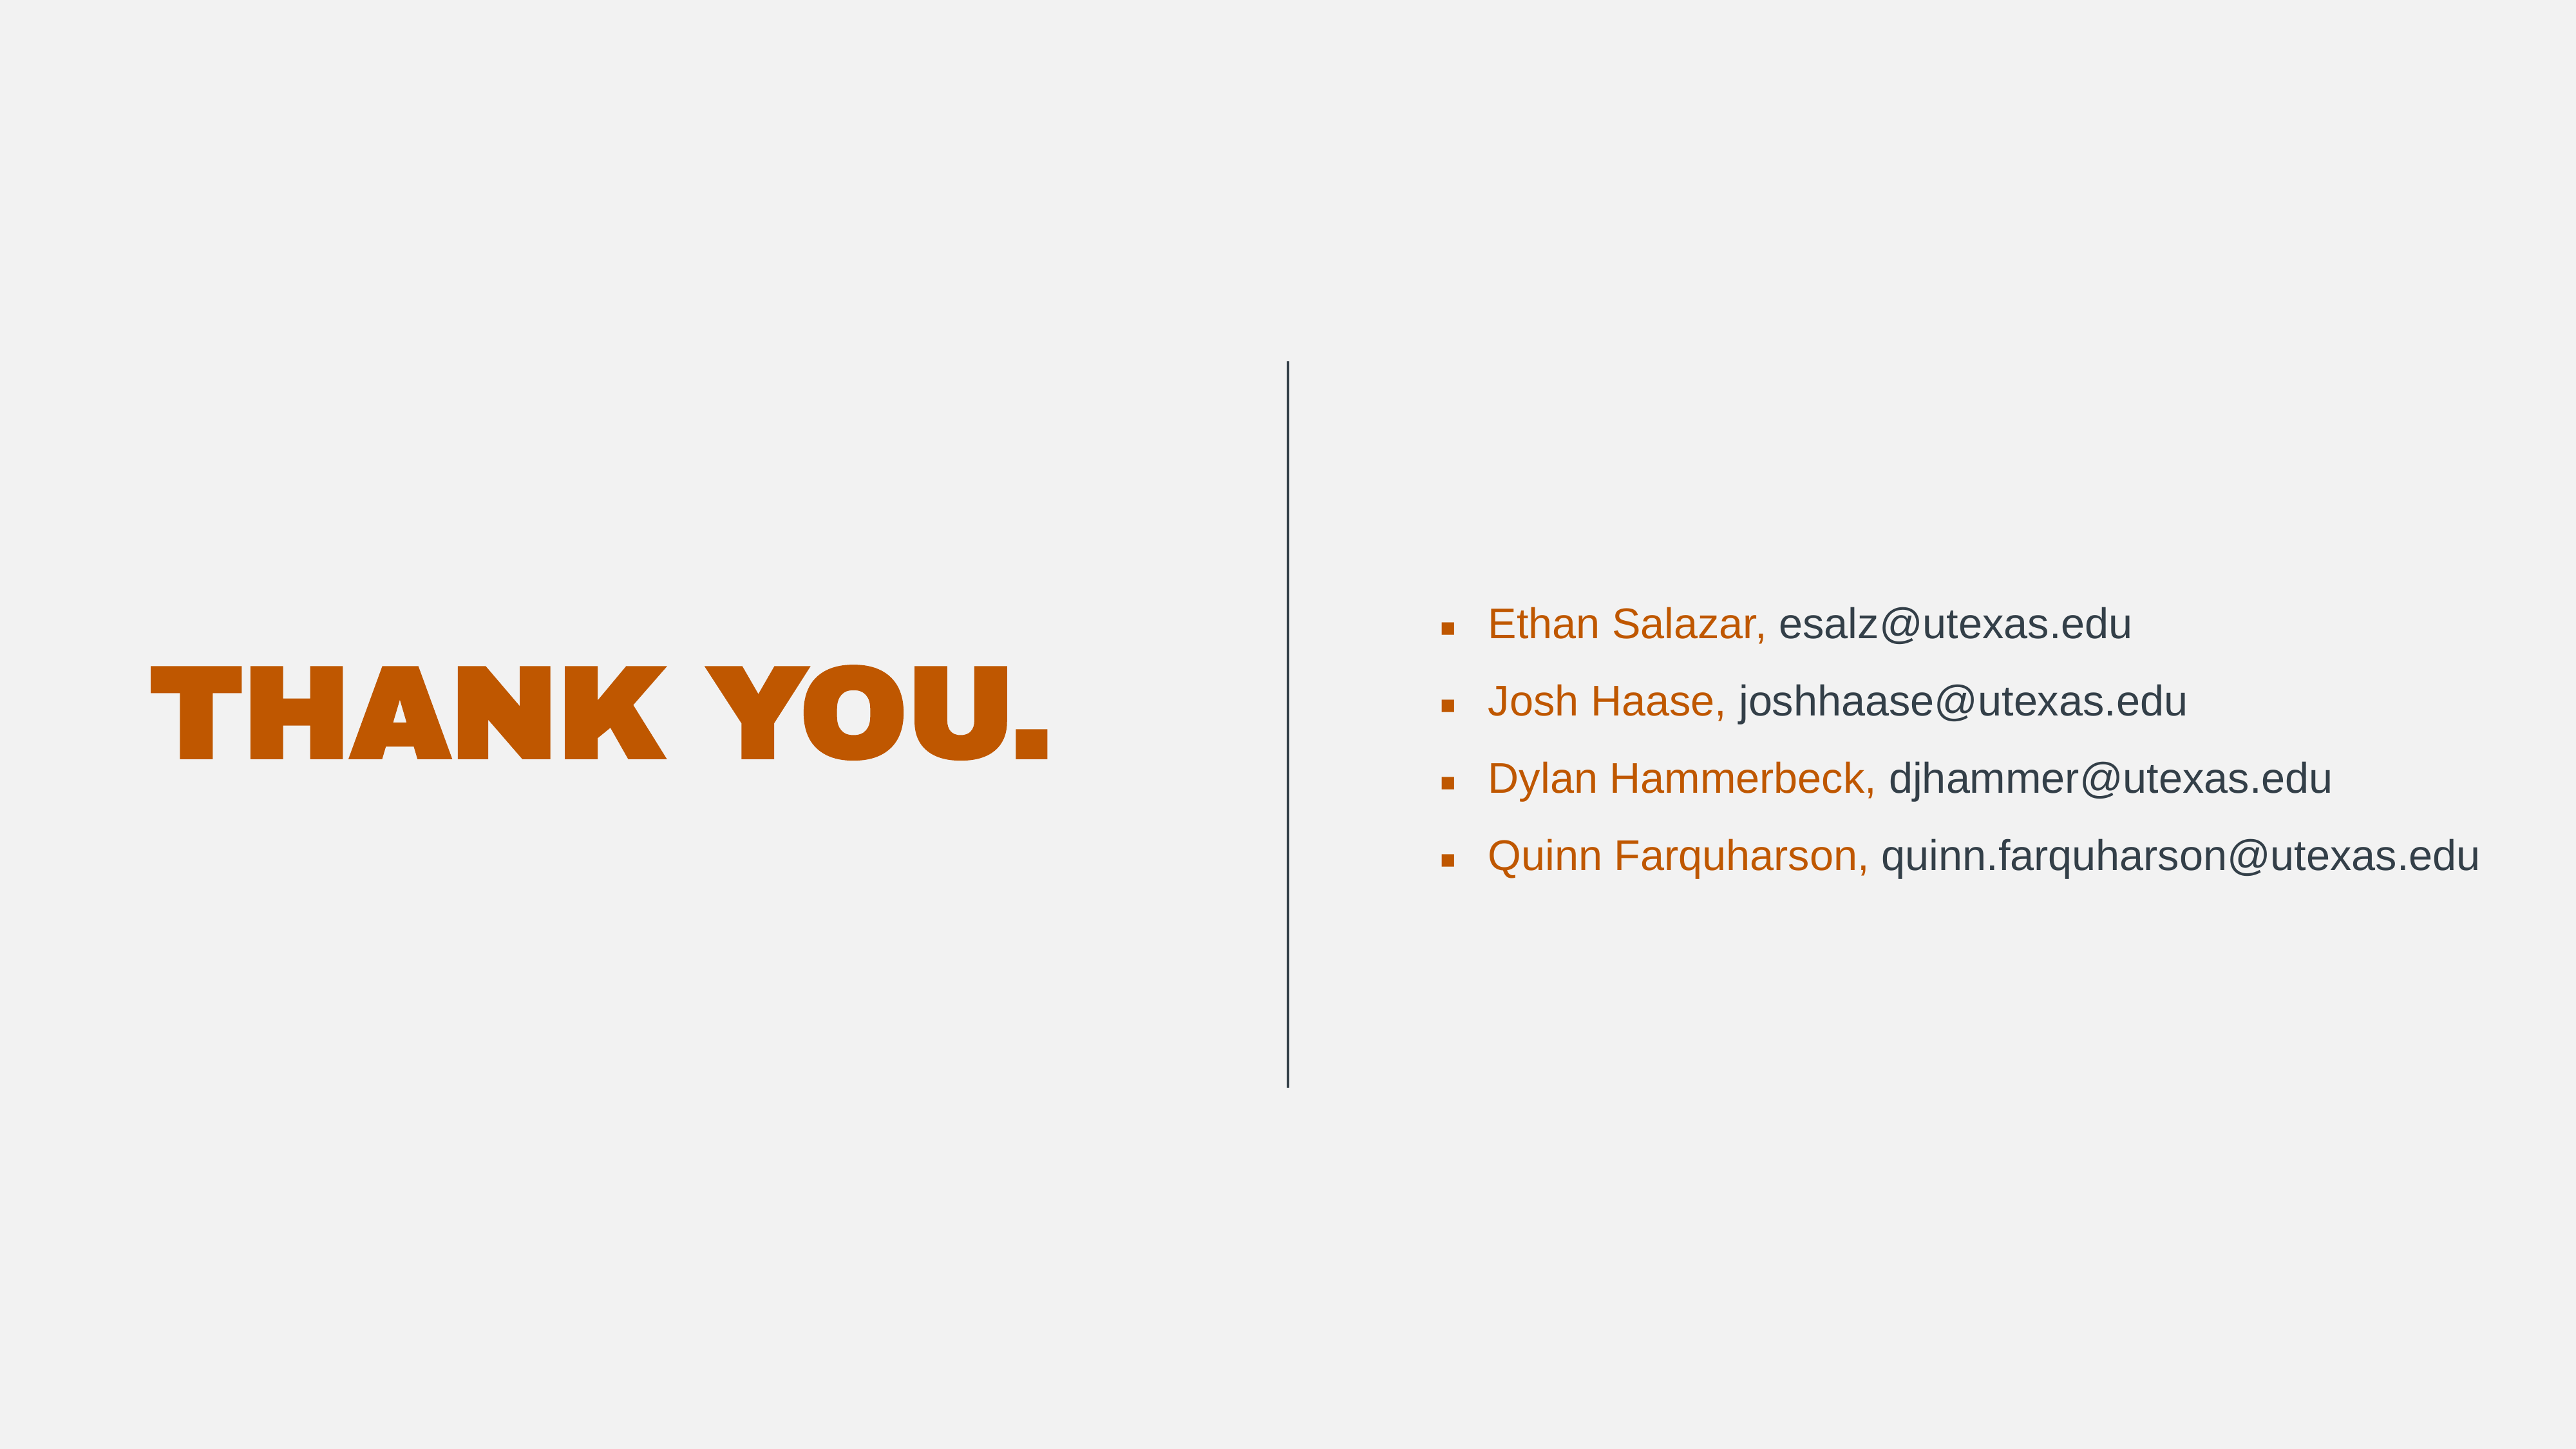

THANK YOU.
 Ethan Salazar, esalz@utexas.edu
Josh Haase, joshhaase@utexas.edu
Dylan Hammerbeck, djhammer@utexas.edu
Quinn Farquharson, quinn.farquharson@utexas.edu